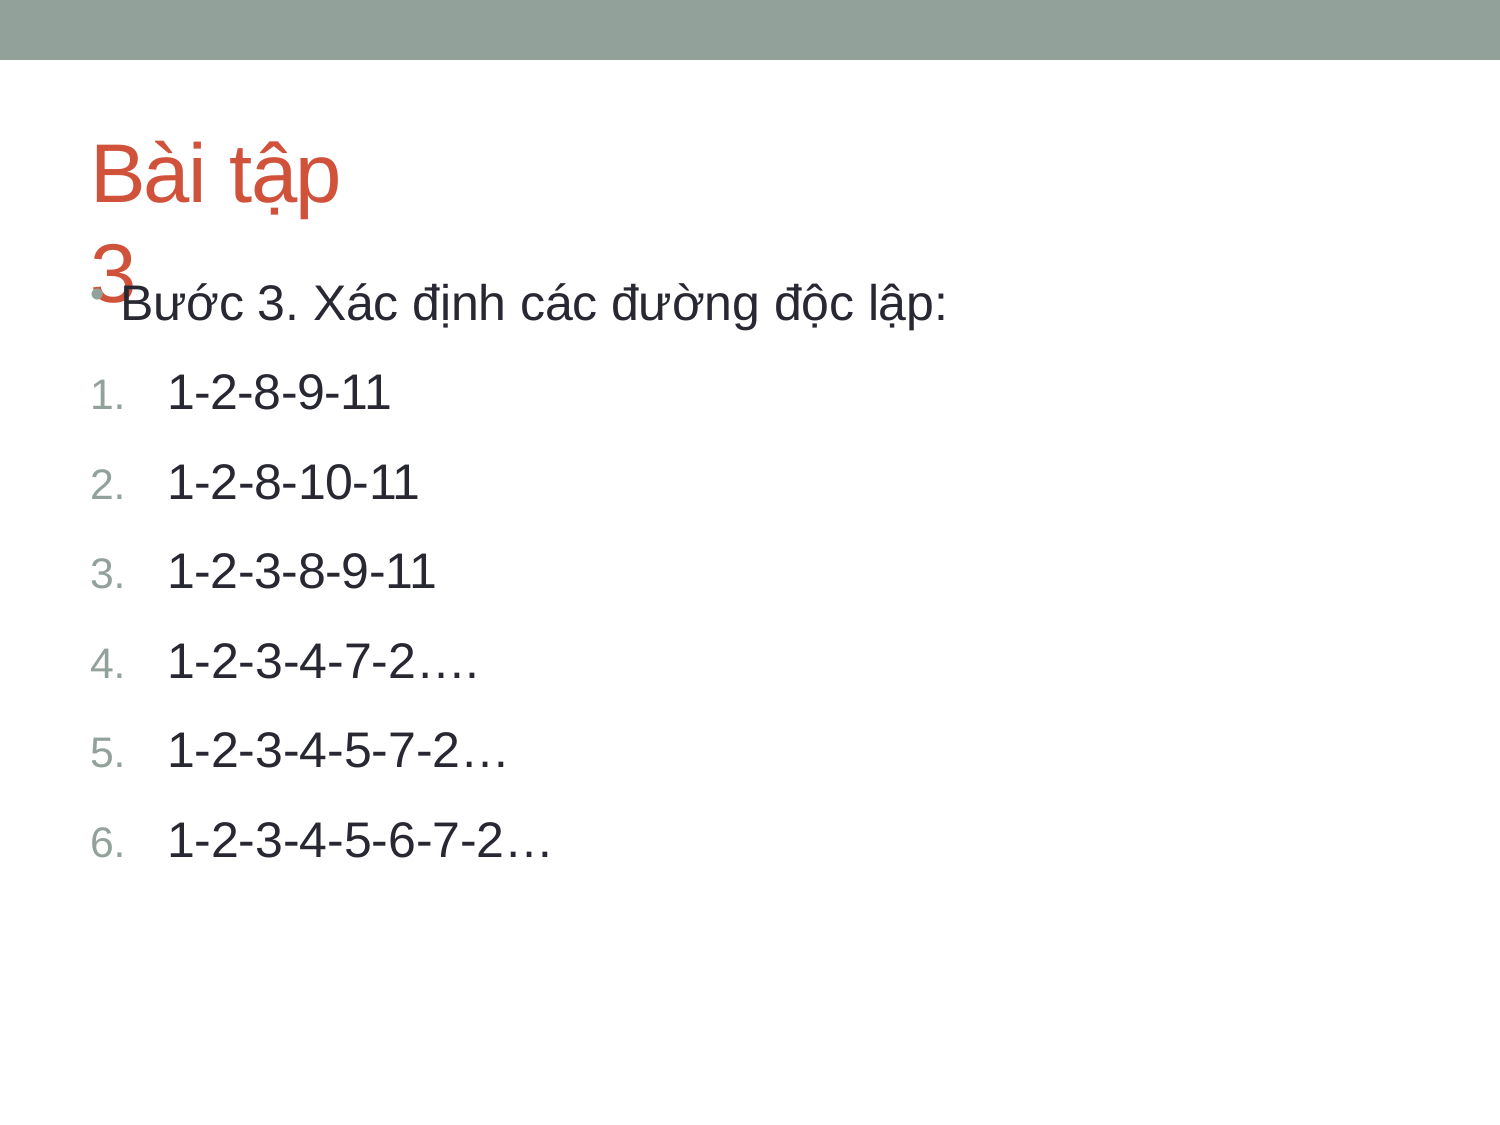

# Bài tập 3
Bước 3. Xác định các đường độc lập:
1.	1-2-8-9-11
2.	1-2-8-10-11
3.	1-2-3-8-9-11
4.	1-2-3-4-7-2….
5.	1-2-3-4-5-7-2…
6.	1-2-3-4-5-6-7-2…